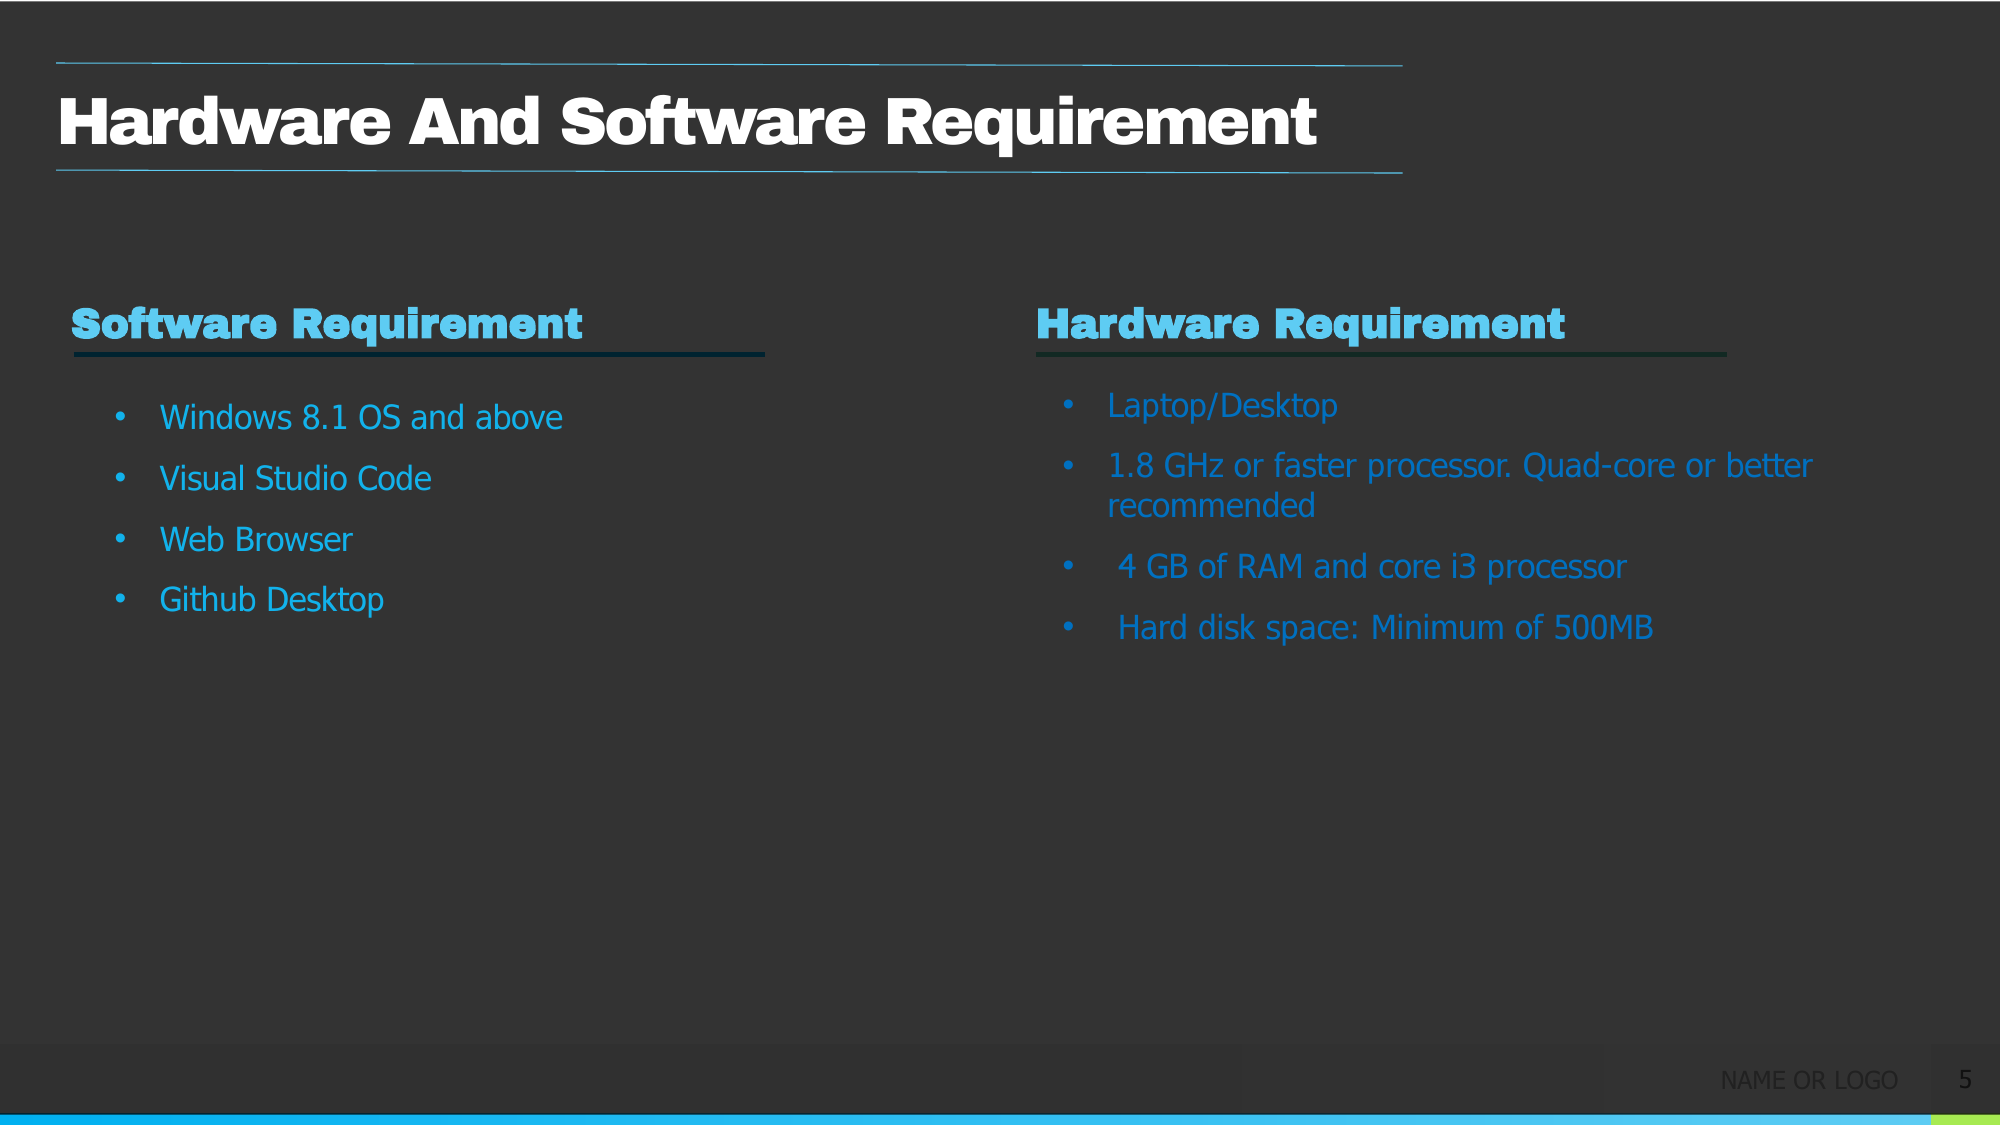

# Hardware And Software Requirement
Software Requirement
Hardware Requirement

Windows 8.1 OS and above
Visual Studio Code
Web Browser
Github Desktop
Laptop/Desktop
​1.8 GHz or faster processor. Quad-core or better recommended
​ 4 GB of RAM and core i3 processor
 ​Hard disk space: Minimum of 500MB
5